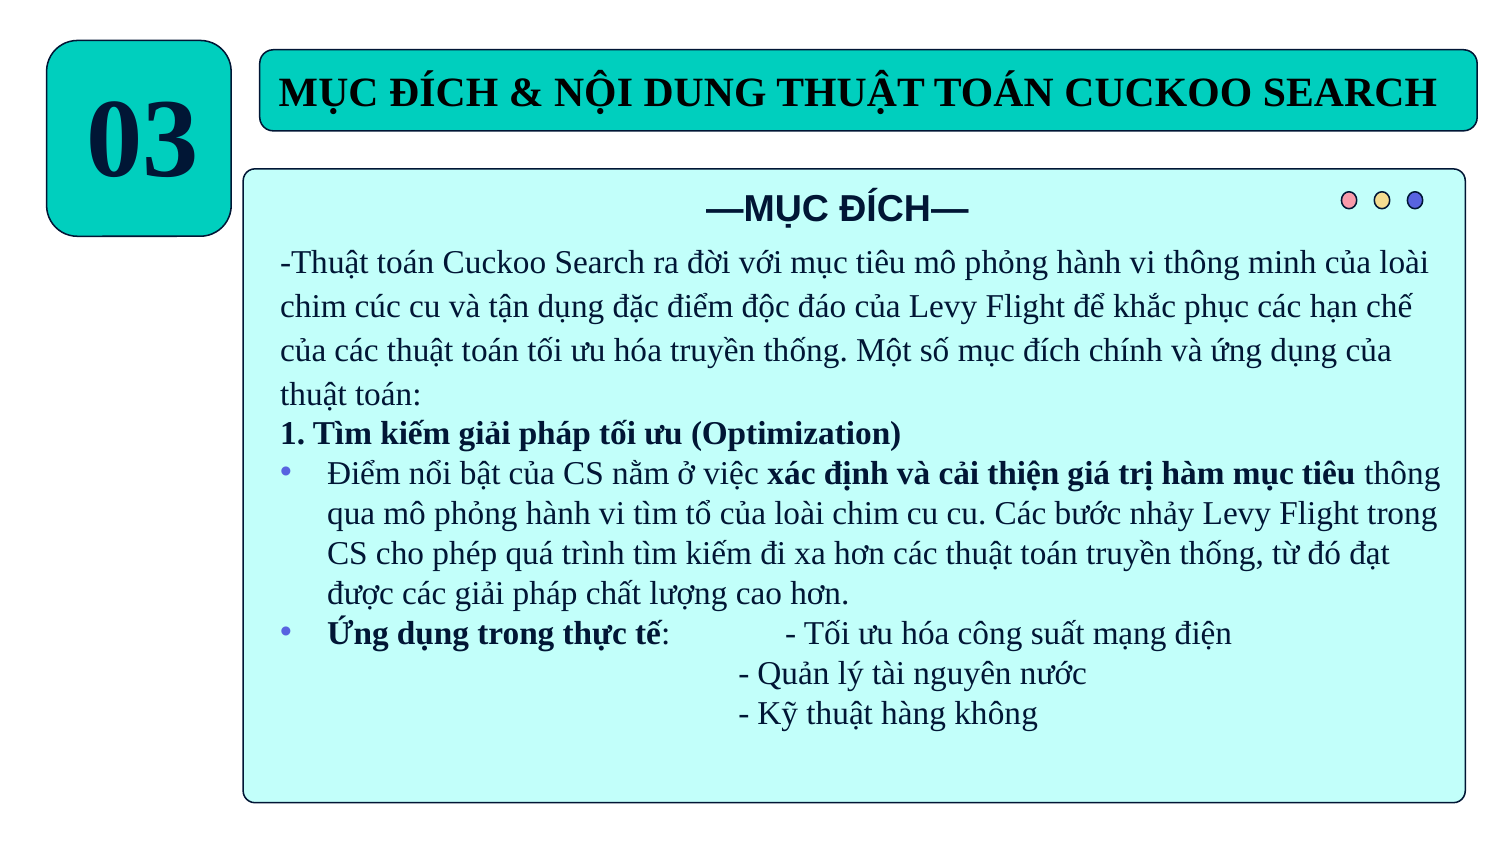

MỤC ĐÍCH & NỘI DUNG THUẬT TOÁN CUCKOO SEARCH
03

—MỤC ĐÍCH—

-Thuật toán Cuckoo Search ra đời với mục tiêu mô phỏng hành vi thông minh của loài chim cúc cu và tận dụng đặc điểm độc đáo của Levy Flight để khắc phục các hạn chế của các thuật toán tối ưu hóa truyền thống. Một số mục đích chính và ứng dụng của thuật toán:
1. Tìm kiếm giải pháp tối ưu (Optimization)
Điểm nổi bật của CS nằm ở việc xác định và cải thiện giá trị hàm mục tiêu thông qua mô phỏng hành vi tìm tổ của loài chim cu cu. Các bước nhảy Levy Flight trong CS cho phép quá trình tìm kiếm đi xa hơn các thuật toán truyền thống, từ đó đạt được các giải pháp chất lượng cao hơn.
Ứng dụng trong thực tế:	 - Tối ưu hóa công suất mạng điện
 - Quản lý tài nguyên nước
 - Kỹ thuật hàng không